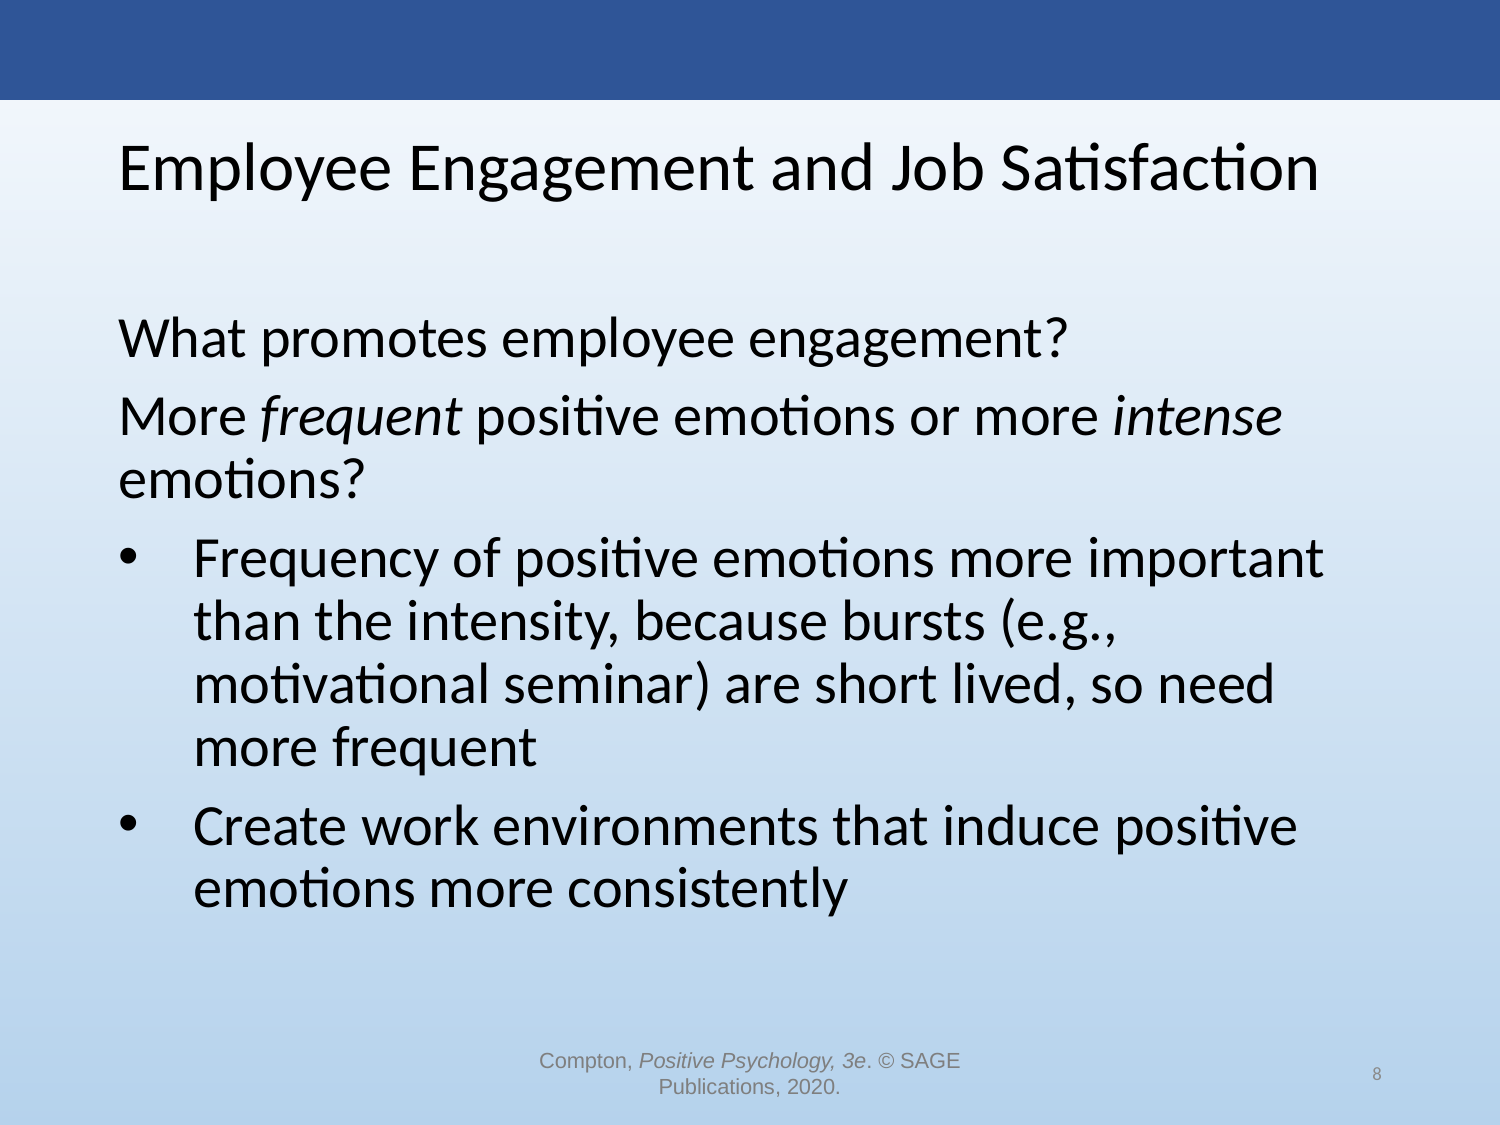

# Employee Engagement and Job Satisfaction
What promotes employee engagement?
More frequent positive emotions or more intense emotions?
Frequency of positive emotions more important than the intensity, because bursts (e.g., motivational seminar) are short lived, so need more frequent
Create work environments that induce positive emotions more consistently
Compton, Positive Psychology, 3e. © SAGE Publications, 2020.
8